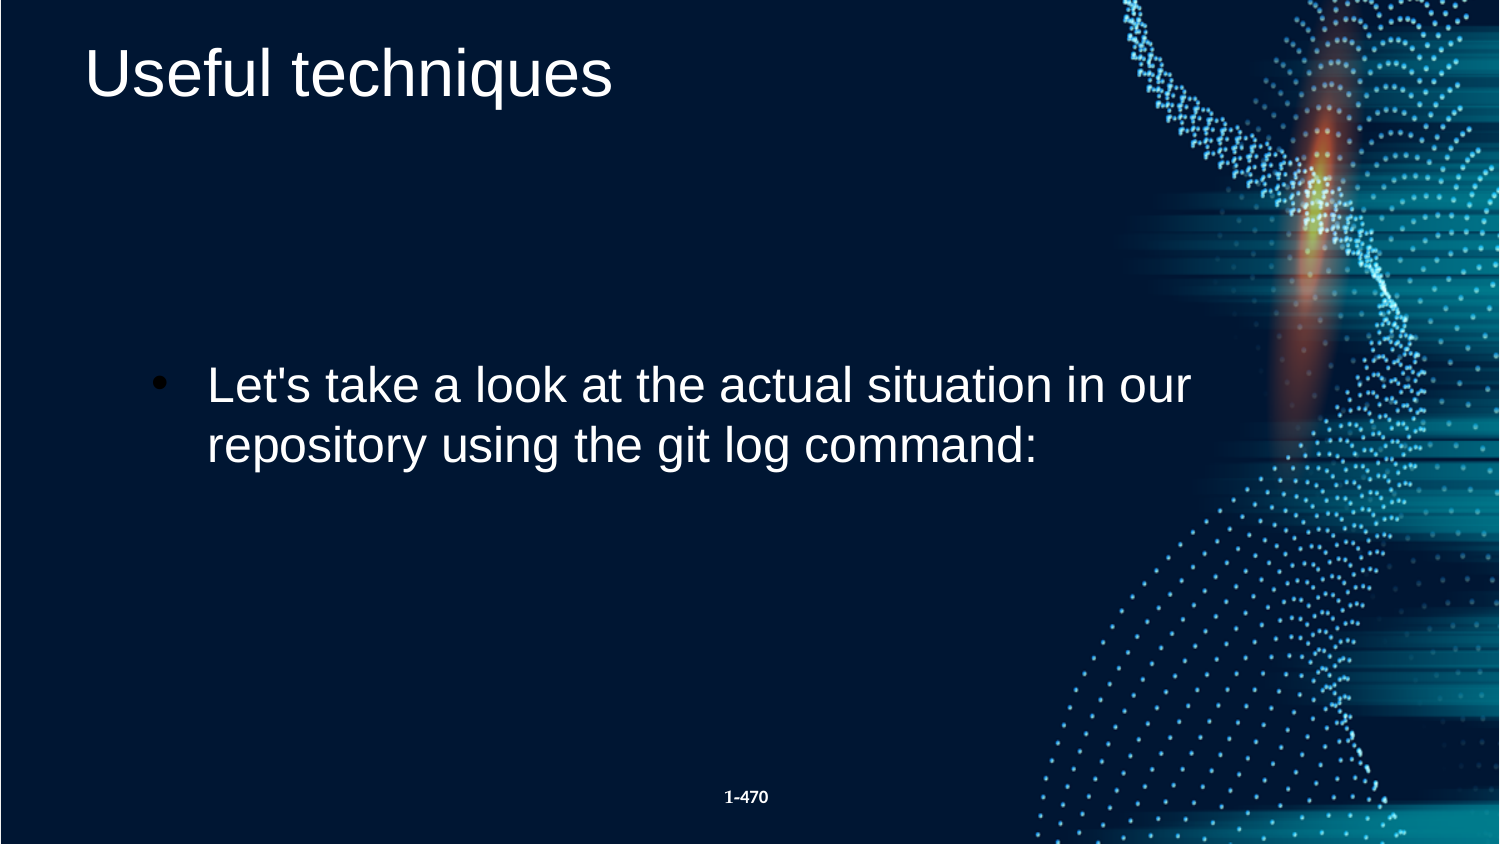

Useful techniques
Let's take a look at the actual situation in our repository using the git log command:

1-470